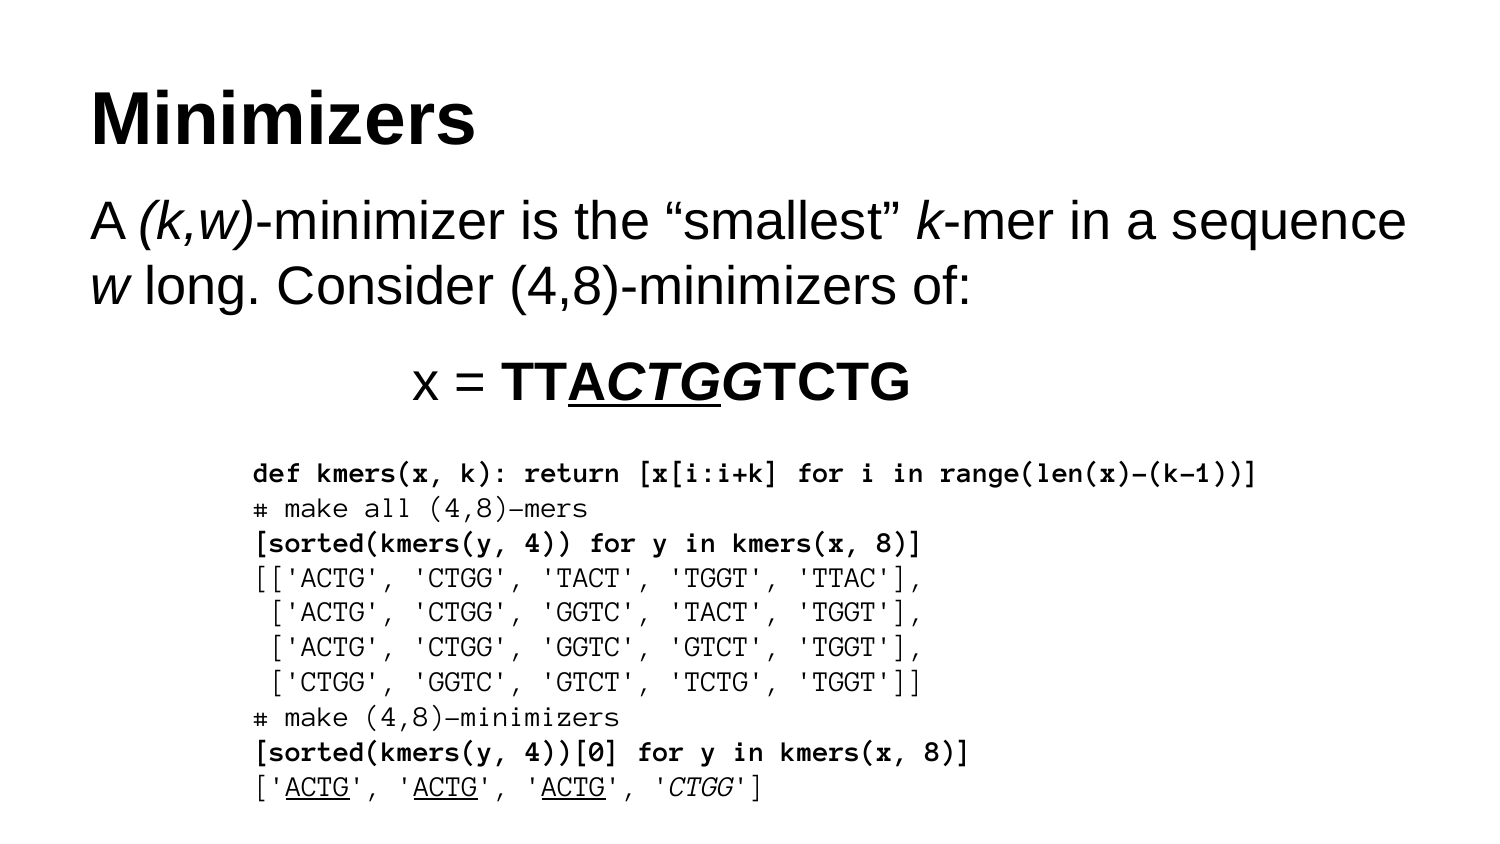

# Minimizers
A (k,w)-minimizer is the “smallest” k-mer in a sequence w long. Consider (4,8)-minimizers of:
x = TTACTGGTCTG
def kmers(x, k): return [x[i:i+k] for i in range(len(x)-(k-1))]
# make all (4,8)-mers
[sorted(kmers(y, 4)) for y in kmers(x, 8)]
[['ACTG', 'CTGG', 'TACT', 'TGGT', 'TTAC'],
 ['ACTG', 'CTGG', 'GGTC', 'TACT', 'TGGT'],
 ['ACTG', 'CTGG', 'GGTC', 'GTCT', 'TGGT'],
 ['CTGG', 'GGTC', 'GTCT', 'TCTG', 'TGGT']]
# make (4,8)-minimizers [sorted(kmers(y, 4))[0] for y in kmers(x, 8)]
['ACTG', 'ACTG', 'ACTG', 'CTGG']